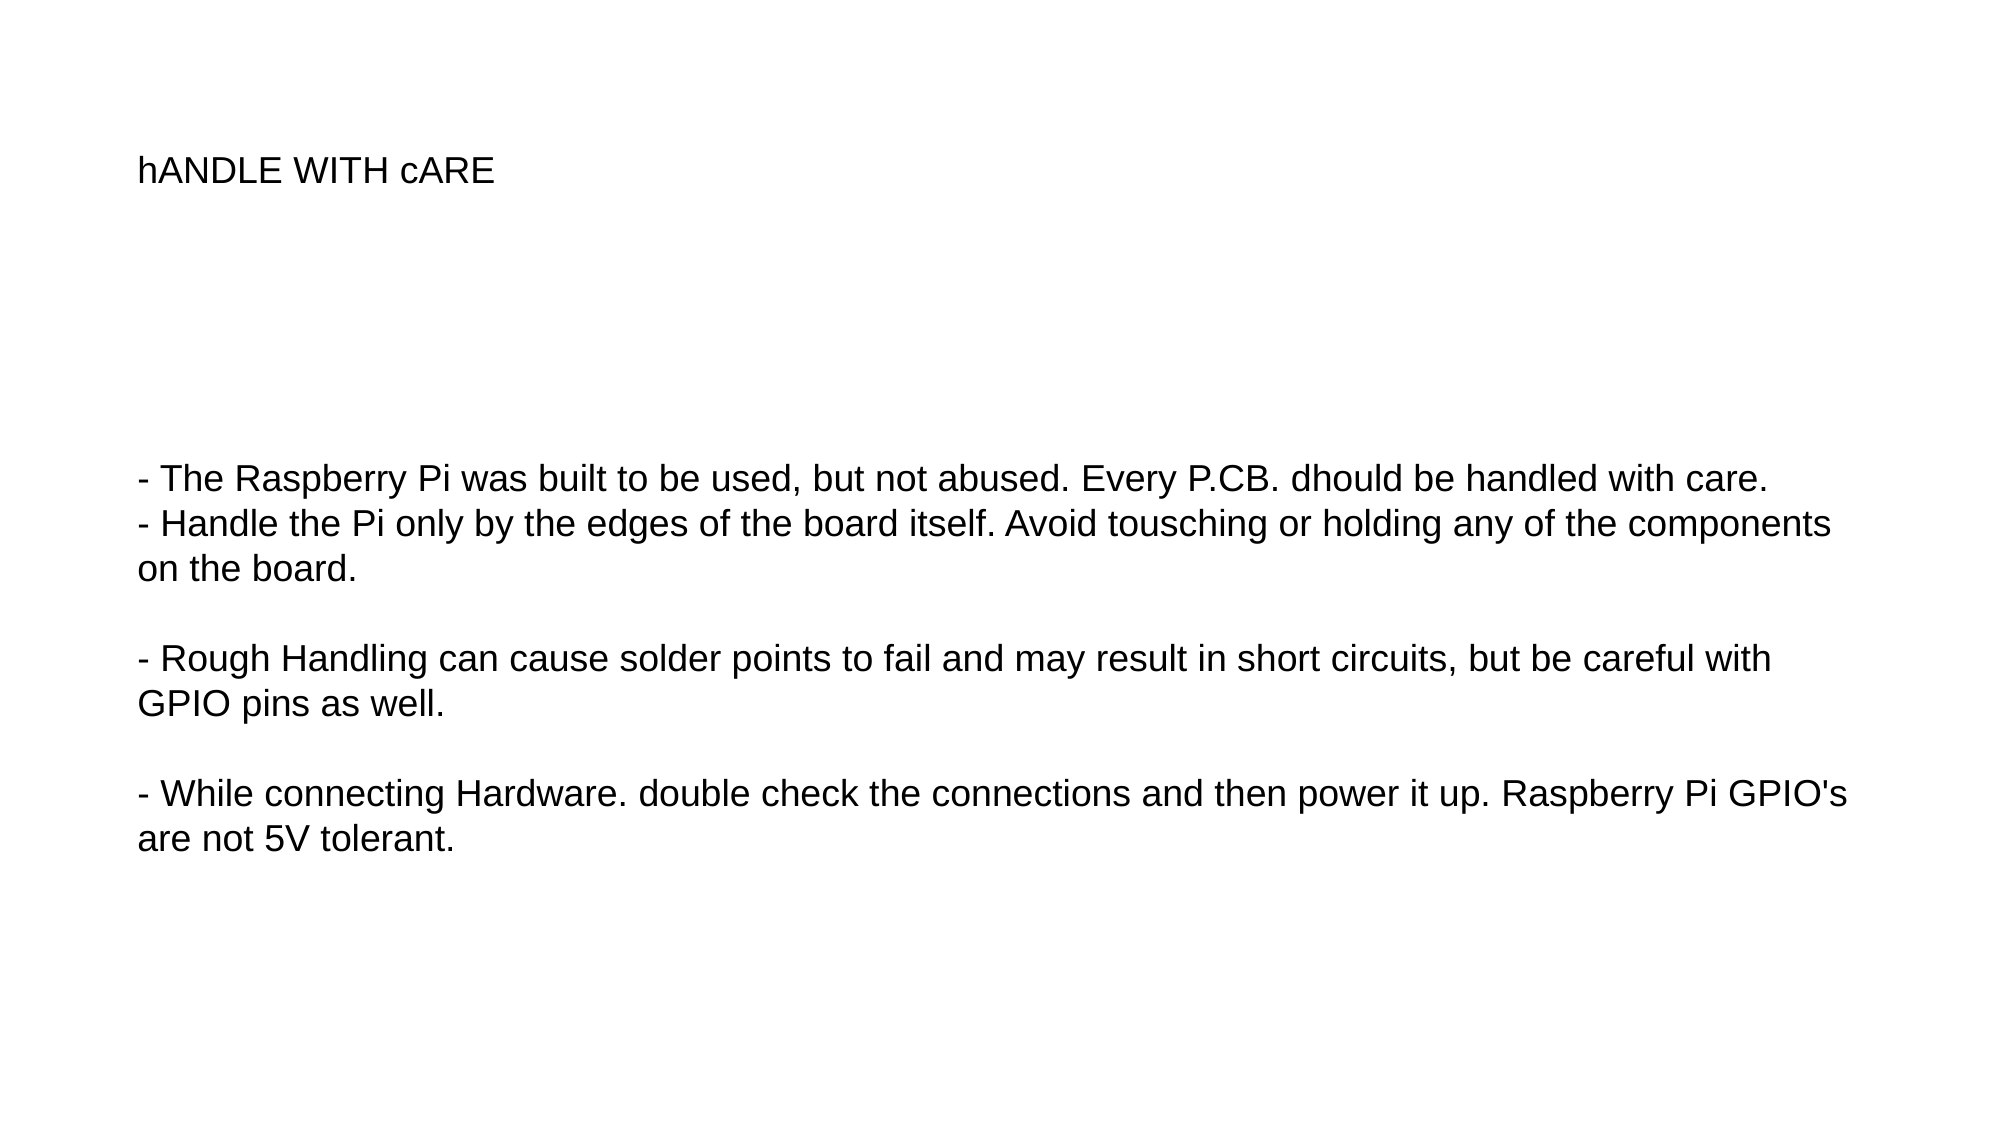

# hANDLE WITH cARE
- The Raspberry Pi was built to be used, but not abused. Every P.CB. dhould be handled with care.
- Handle the Pi only by the edges of the board itself. Avoid tousching or holding any of the components on the board.

- Rough Handling can cause solder points to fail and may result in short circuits, but be careful with GPIO pins as well.

- While connecting Hardware. double check the connections and then power it up. Raspberry Pi GPIO's are not 5V tolerant.